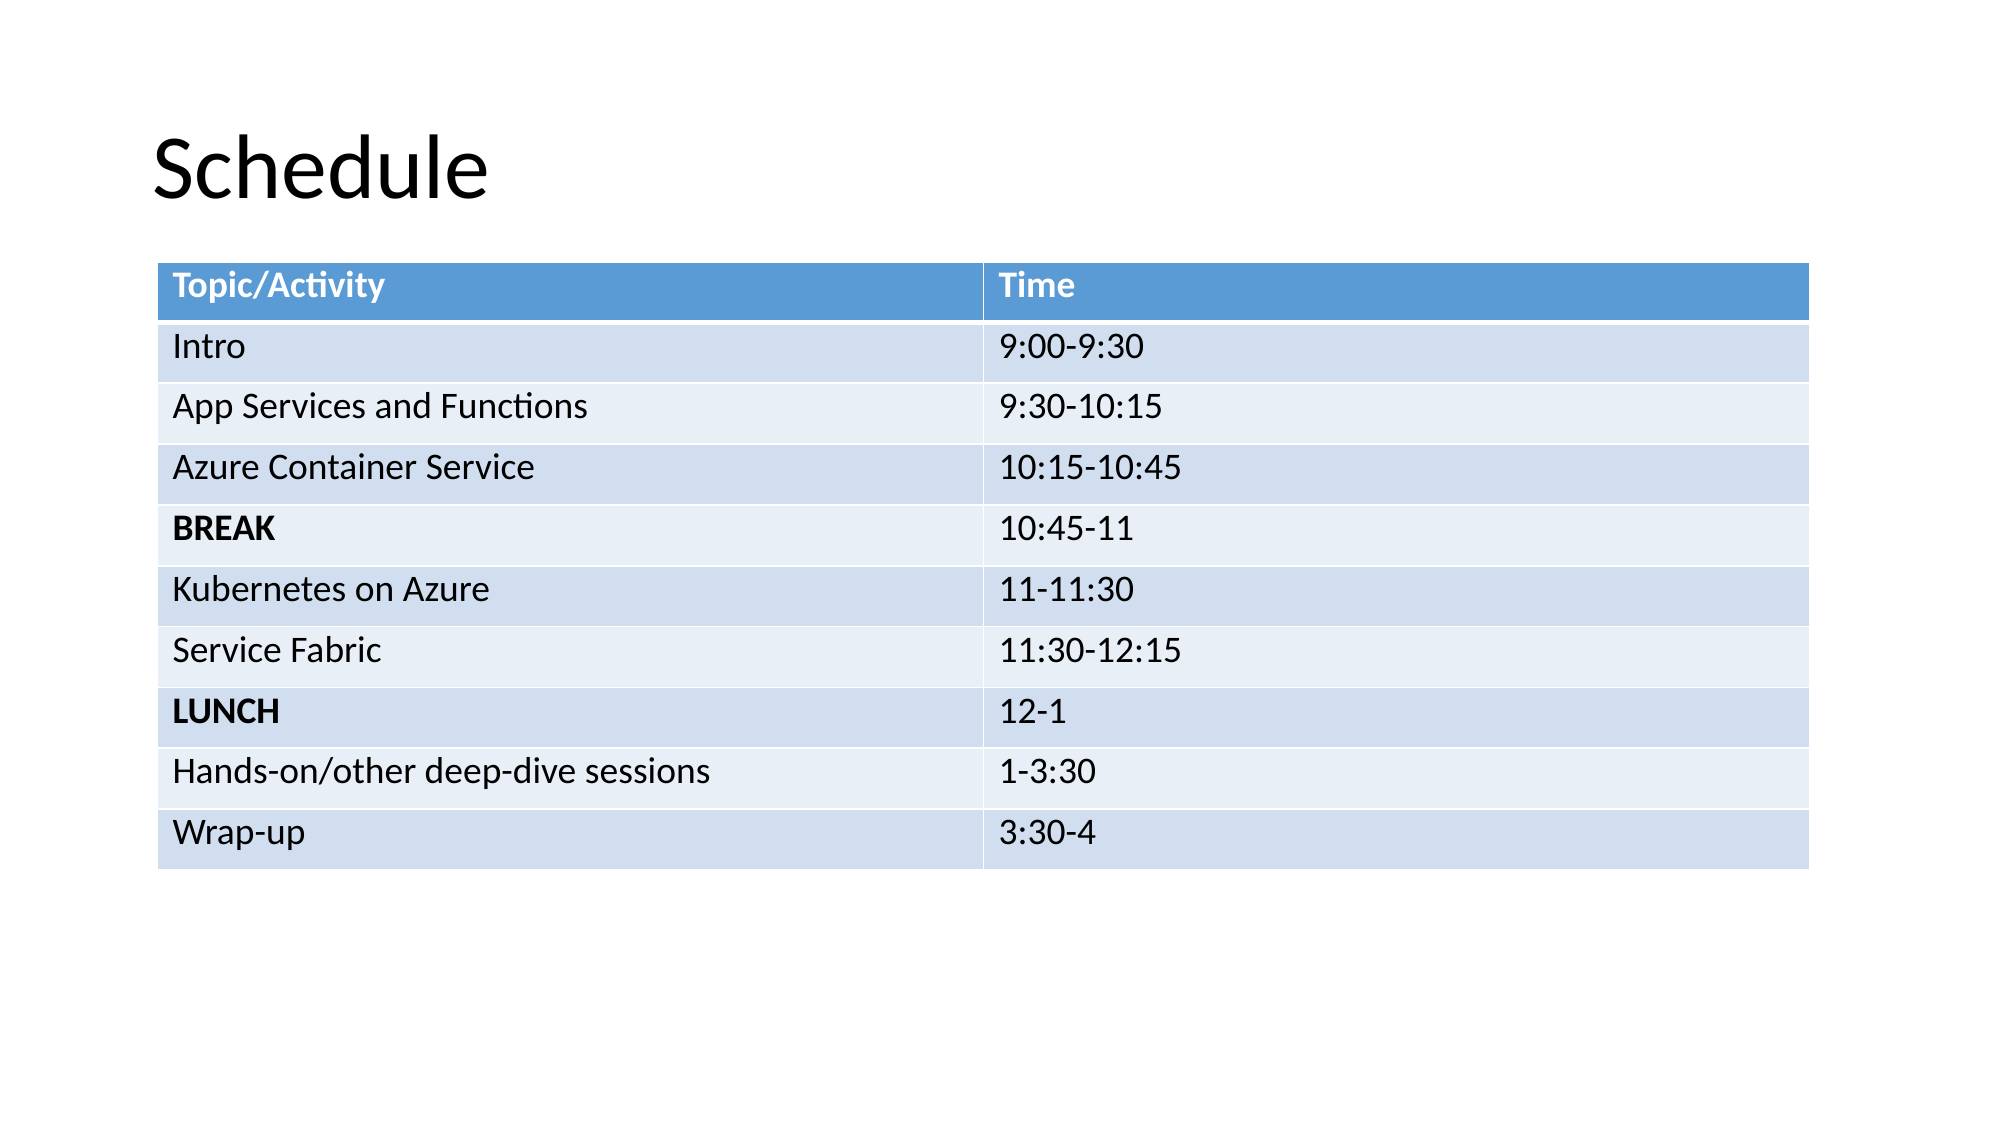

# Schedule
| Topic/Activity | Time |
| --- | --- |
| Intro | 9:00-9:30 |
| App Services and Functions | 9:30-10:15 |
| Azure Container Service | 10:15-10:45 |
| BREAK | 10:45-11 |
| Kubernetes on Azure | 11-11:30 |
| Service Fabric | 11:30-12:15 |
| LUNCH | 12-1 |
| Hands-on/other deep-dive sessions | 1-3:30 |
| Wrap-up | 3:30-4 |